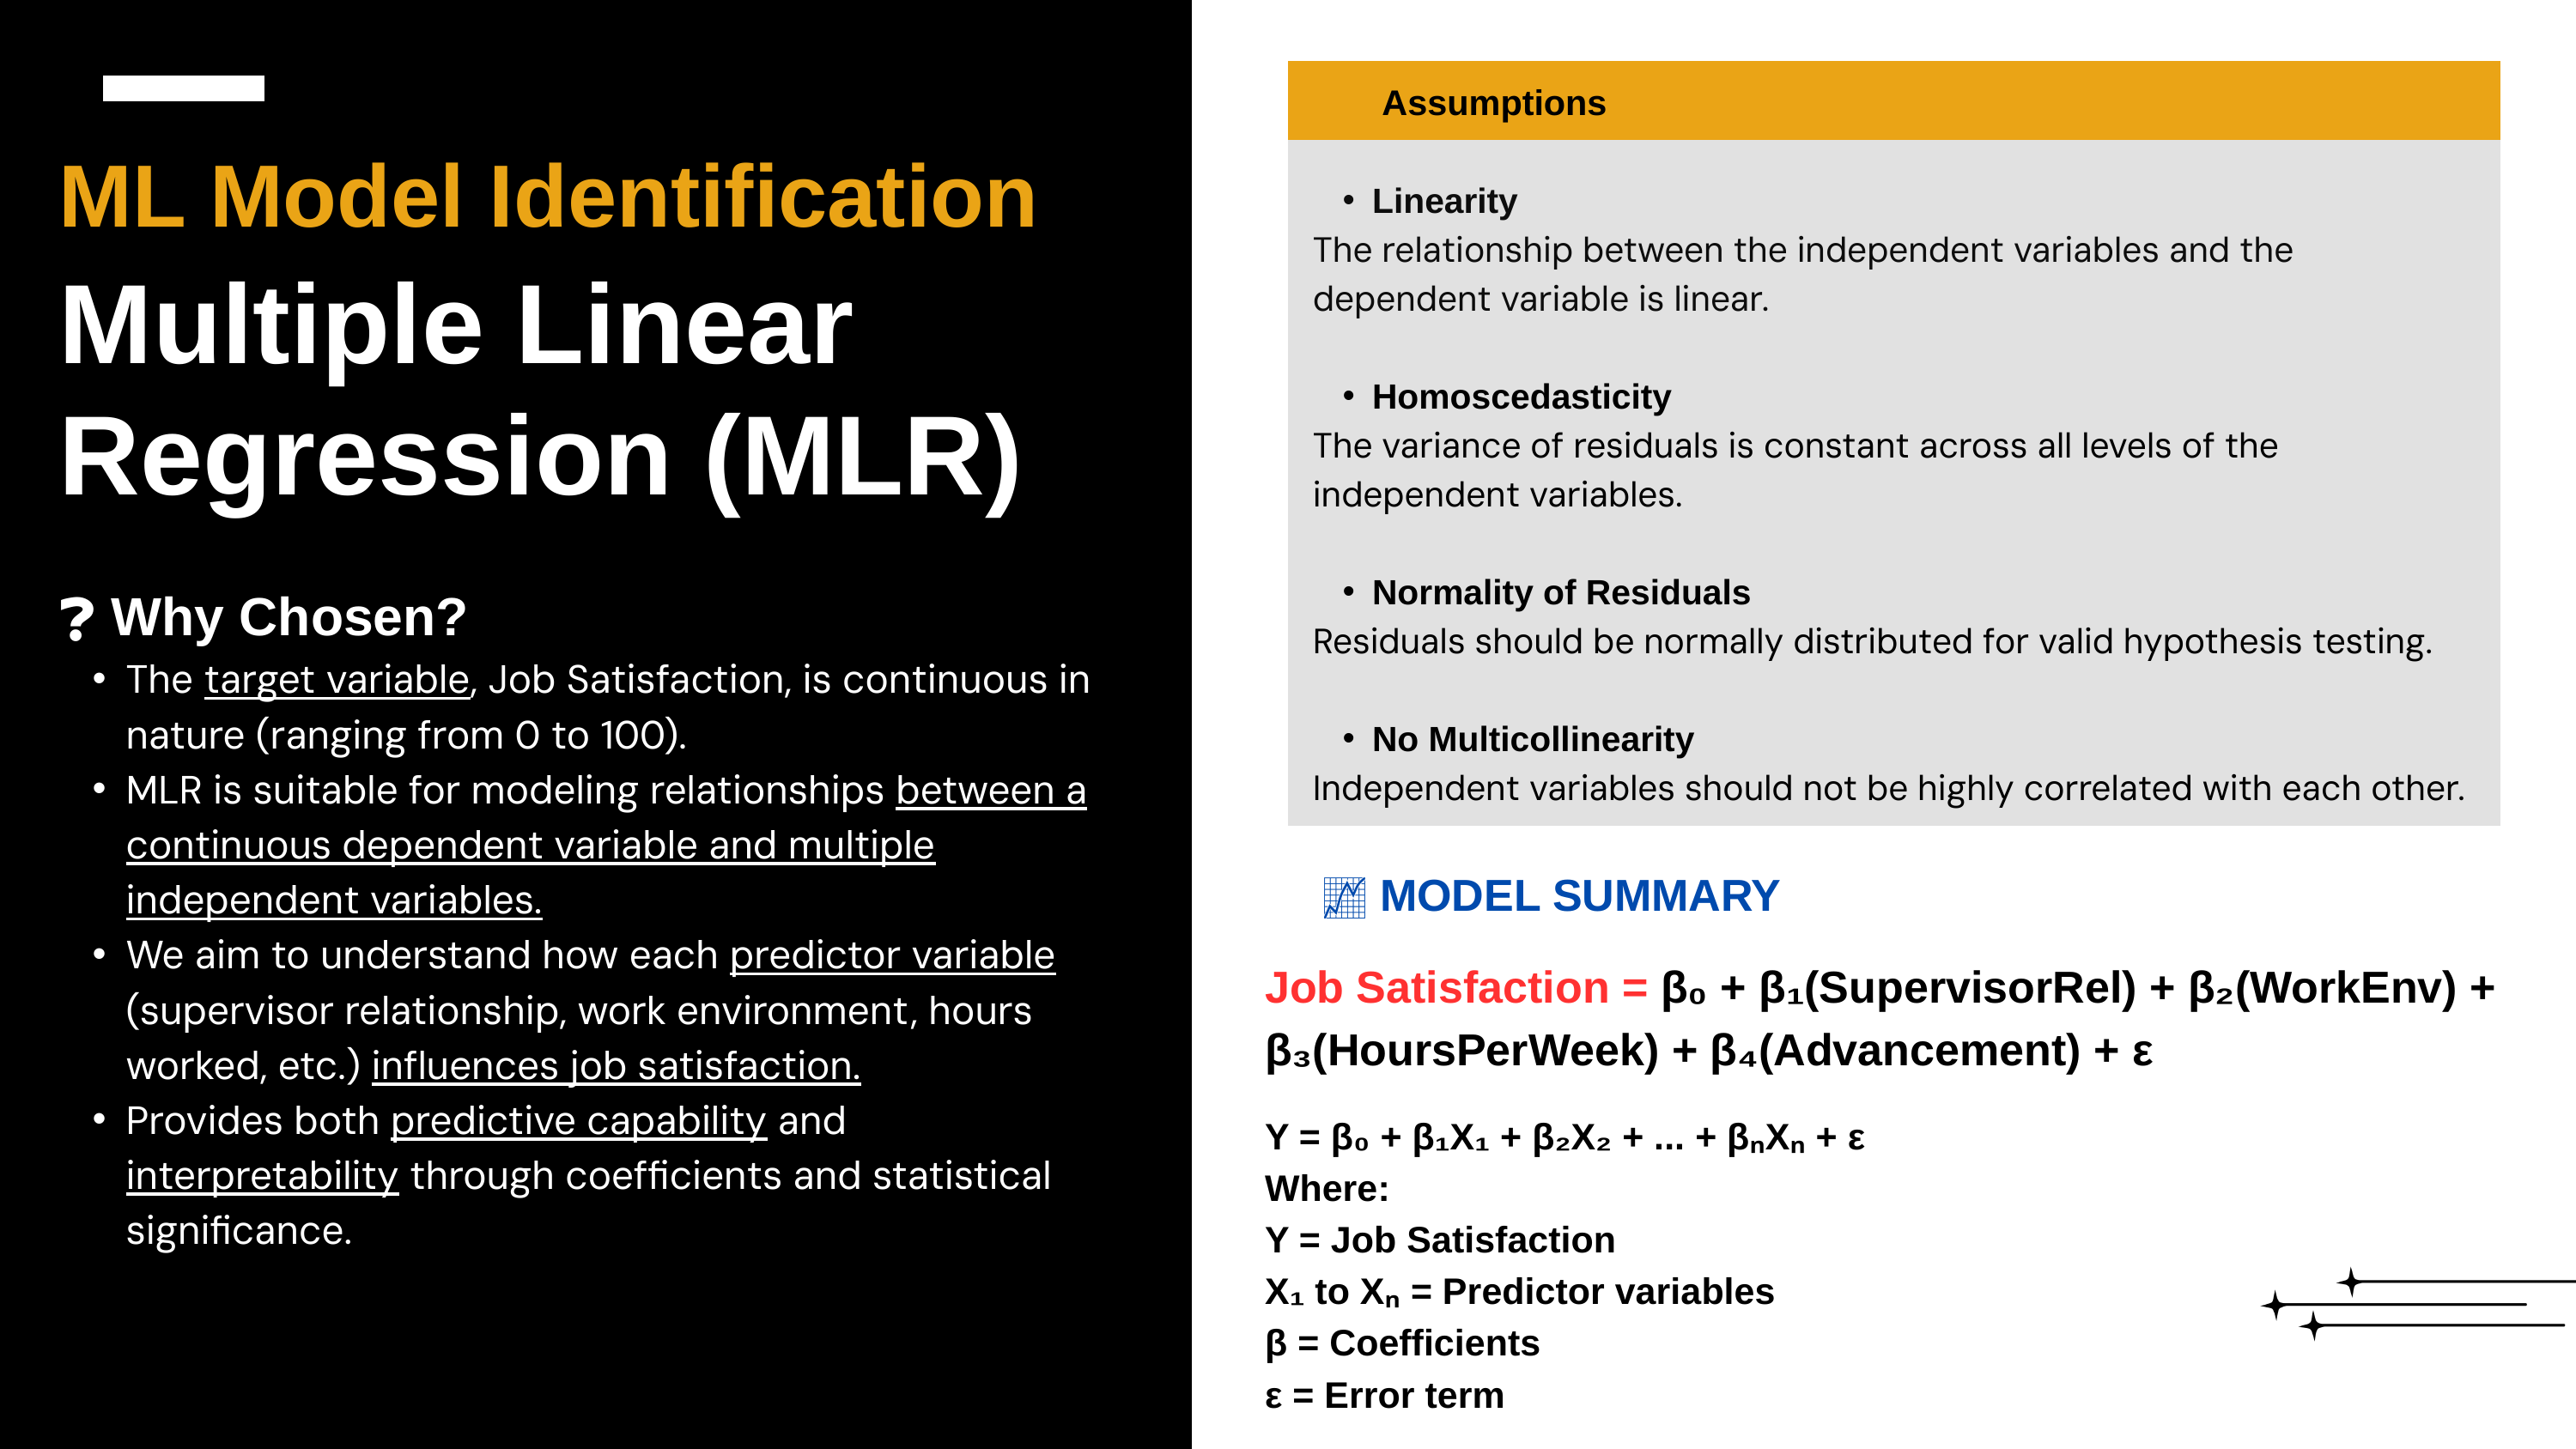

Assumptions

ML Model Identification
Linearity
The relationship between the independent variables and the dependent variable is linear.

Homoscedasticity
The variance of residuals is constant across all levels of the independent variables.

Normality of Residuals
Residuals should be normally distributed for valid hypothesis testing.

No Multicollinearity
Independent variables should not be highly correlated with each other.
Multiple Linear Regression (MLR)
❓ Why Chosen?
The target variable, Job Satisfaction, is continuous in nature (ranging from 0 to 100).
MLR is suitable for modeling relationships between a continuous dependent variable and multiple independent variables.
We aim to understand how each predictor variable (supervisor relationship, work environment, hours worked, etc.) influences job satisfaction.
Provides both predictive capability and interpretability through coefficients and statistical significance.

📈 MODEL SUMMARY
Job Satisfaction = β₀ + β₁(SupervisorRel) + β₂(WorkEnv) + β₃(HoursPerWeek) + β₄(Advancement) + ε
Y = β₀ + β₁X₁ + β₂X₂ + ... + βₙXₙ + ε
Where:
Y = Job Satisfaction
X₁ to Xₙ = Predictor variables
β = Coefficients
ε = Error term